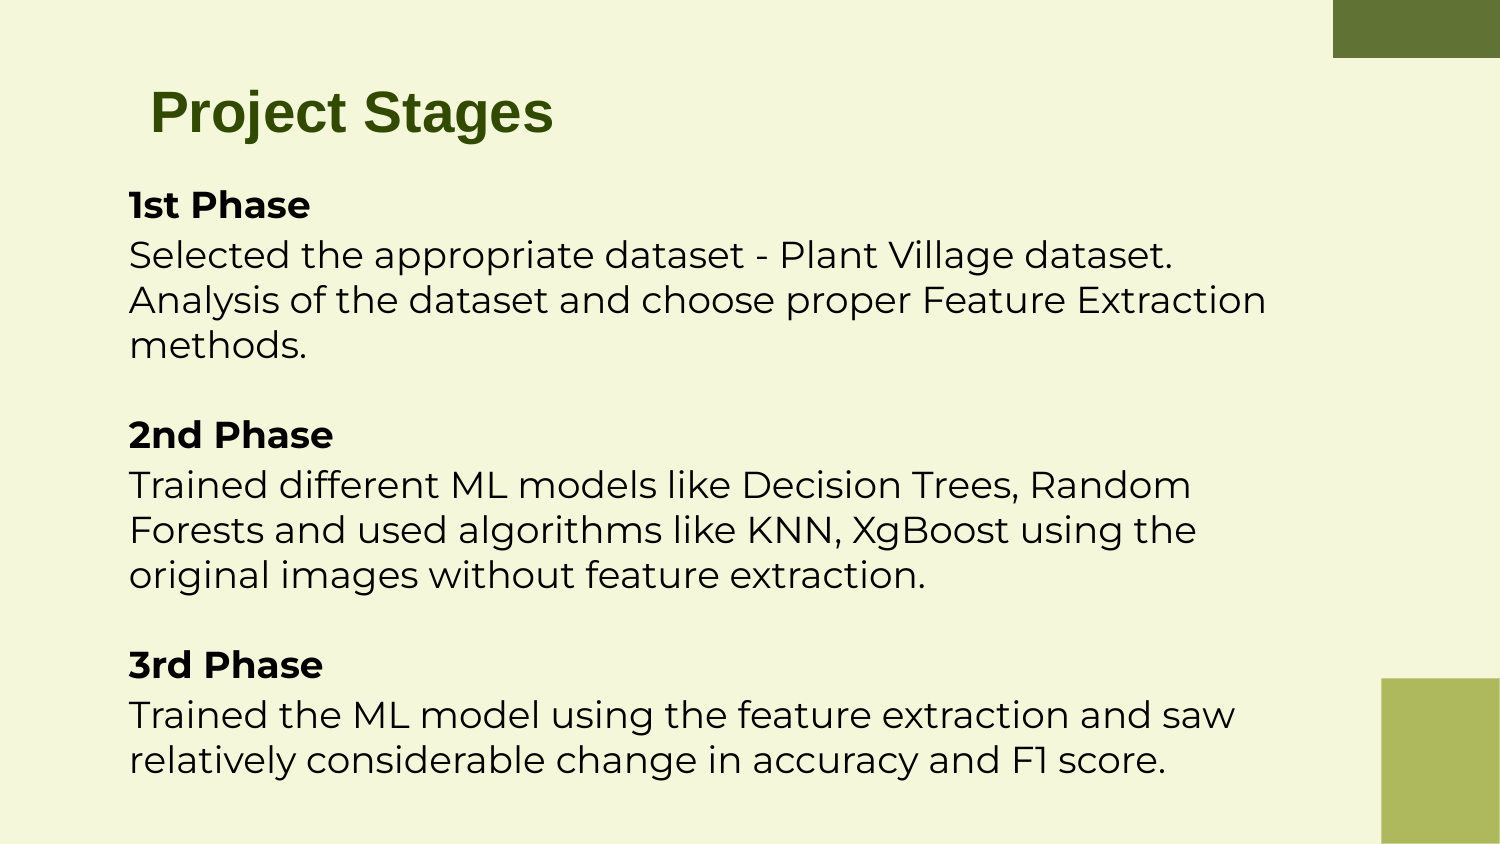

# Project Stages
1st Phase

Selected the appropriate dataset - Plant Village dataset. Analysis of the dataset and choose proper Feature Extraction methods.

2nd Phase

Trained different ML models like Decision Trees, Random Forests and used algorithms like KNN, XgBoost using the original images without feature extraction.

3rd Phase

Trained the ML model using the feature extraction and saw relatively considerable change in accuracy and F1 score.